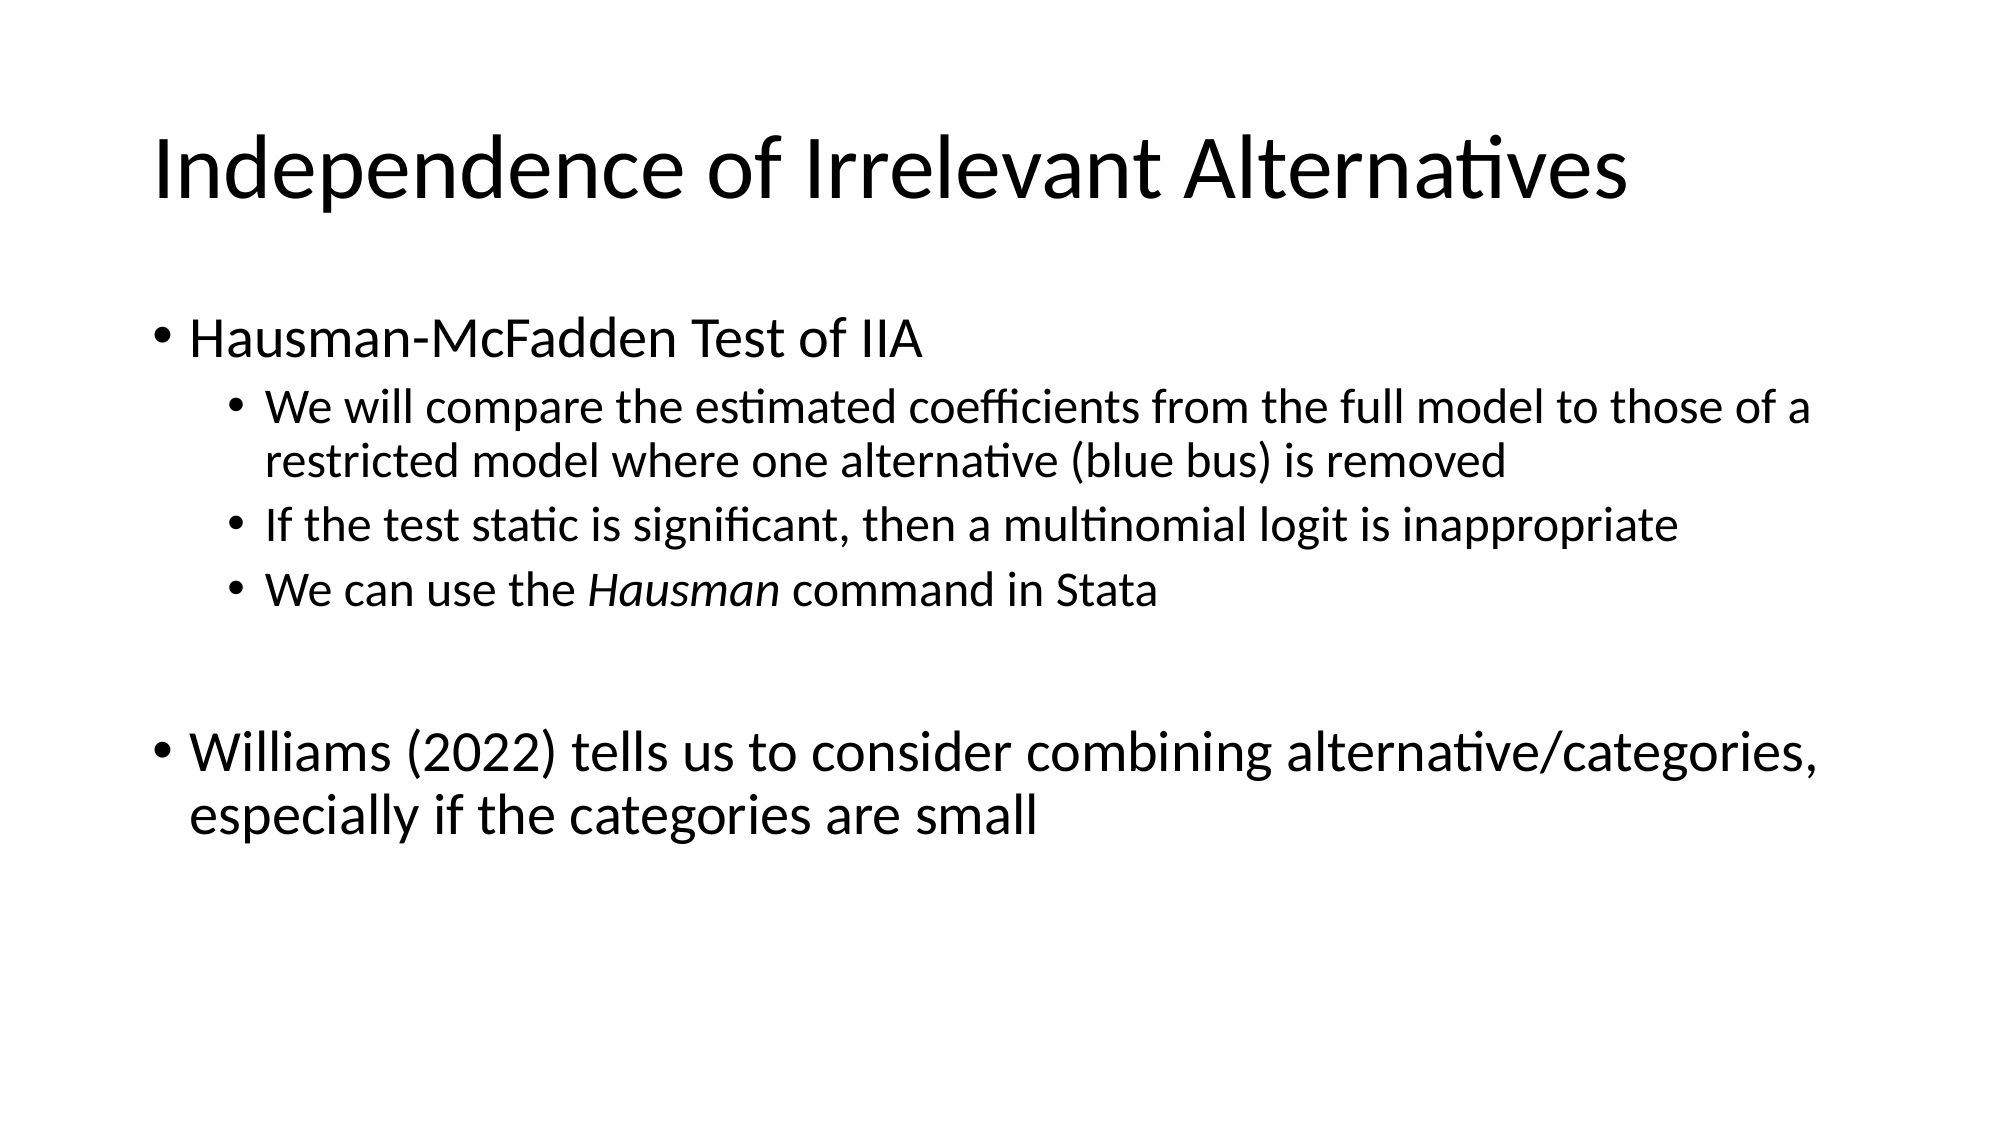

# Independence of Irrelevant Alternatives
Hausman-McFadden Test of IIA
We will compare the estimated coefficients from the full model to those of a restricted model where one alternative (blue bus) is removed
If the test static is significant, then a multinomial logit is inappropriate
We can use the Hausman command in Stata

Williams (2022) tells us to consider combining alternative/categories, especially if the categories are small